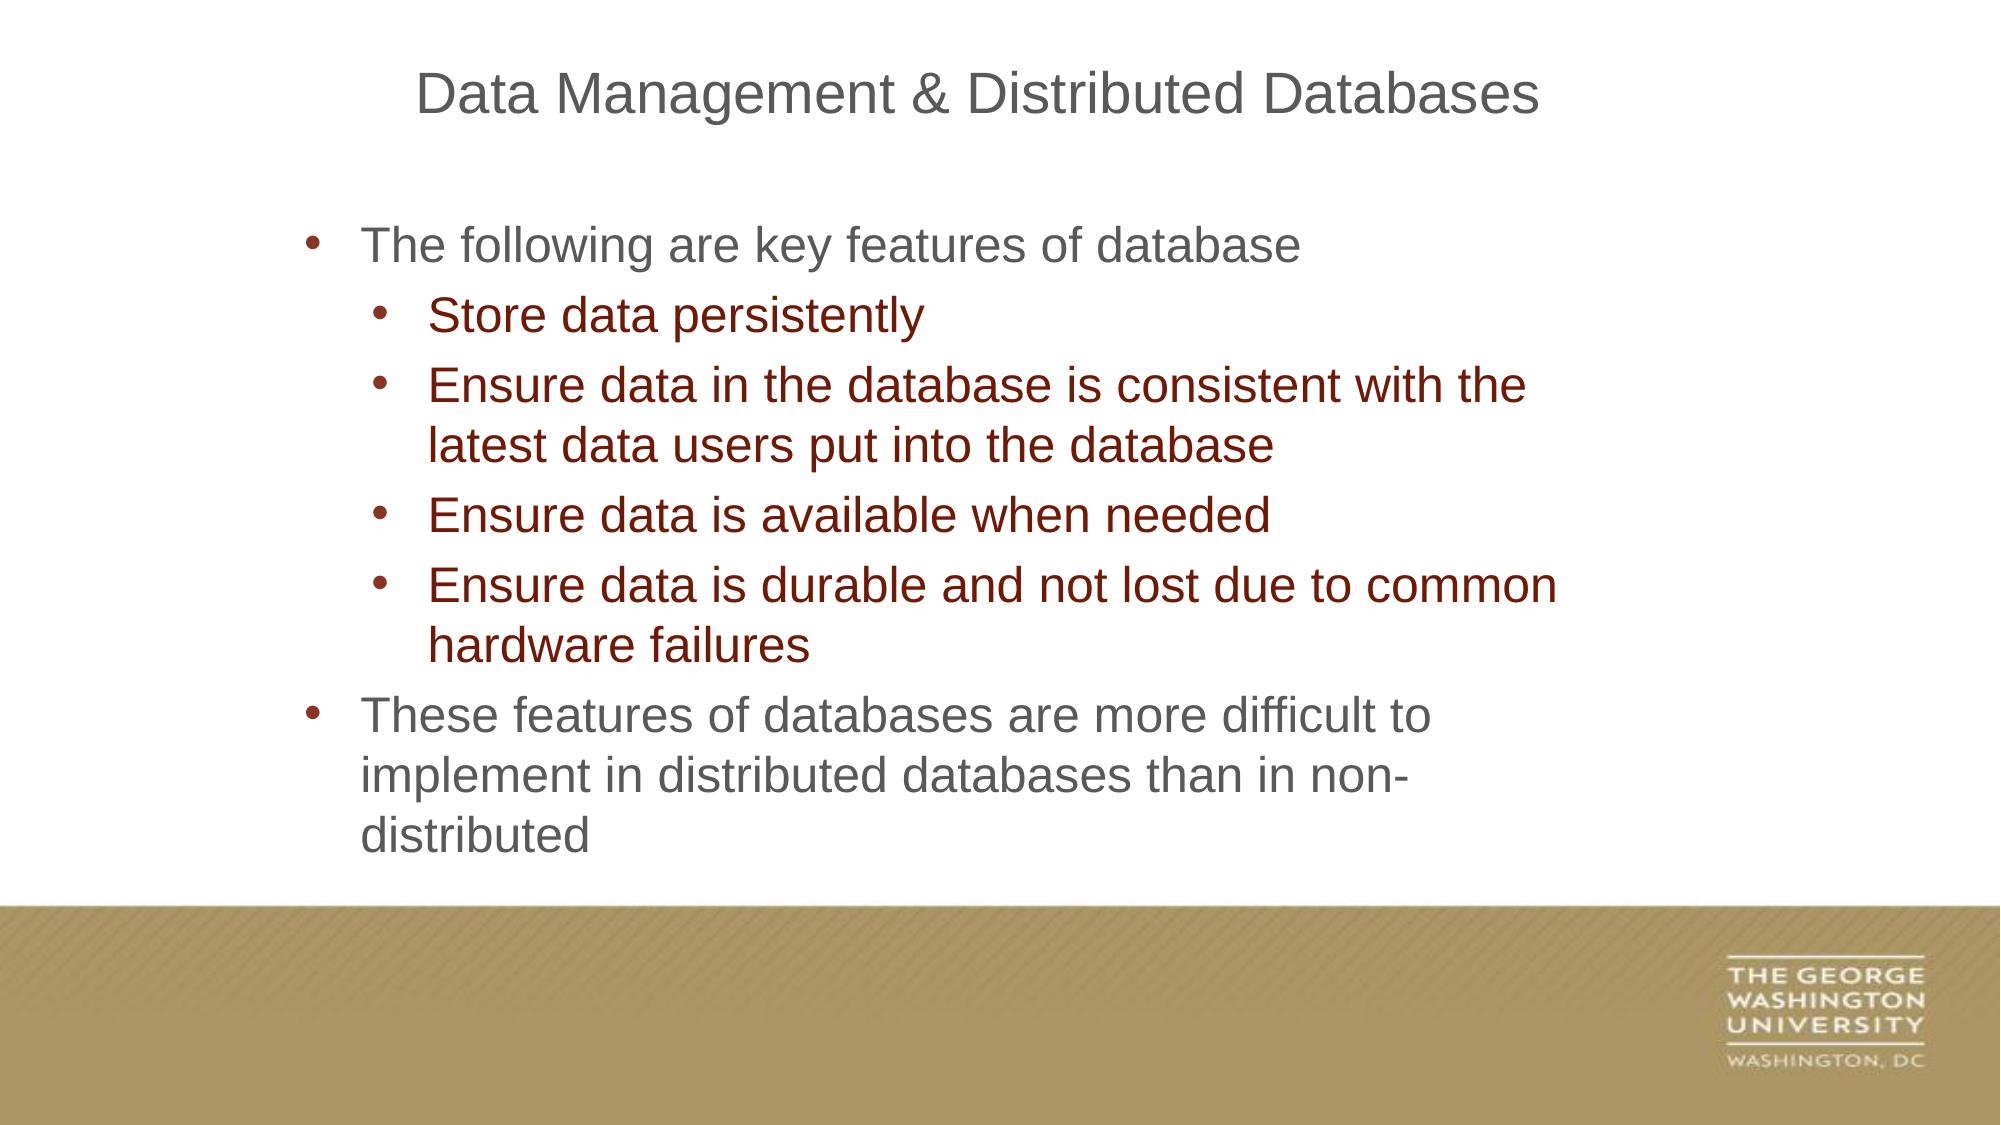

Data Management & Distributed Databases

The following are key features of database
Store data persistently
Ensure data in the database is consistent with the latest data users put into the database
Ensure data is available when needed
Ensure data is durable and not lost due to common hardware failures
These features of databases are more difficult to implement in distributed databases than in non-distributed